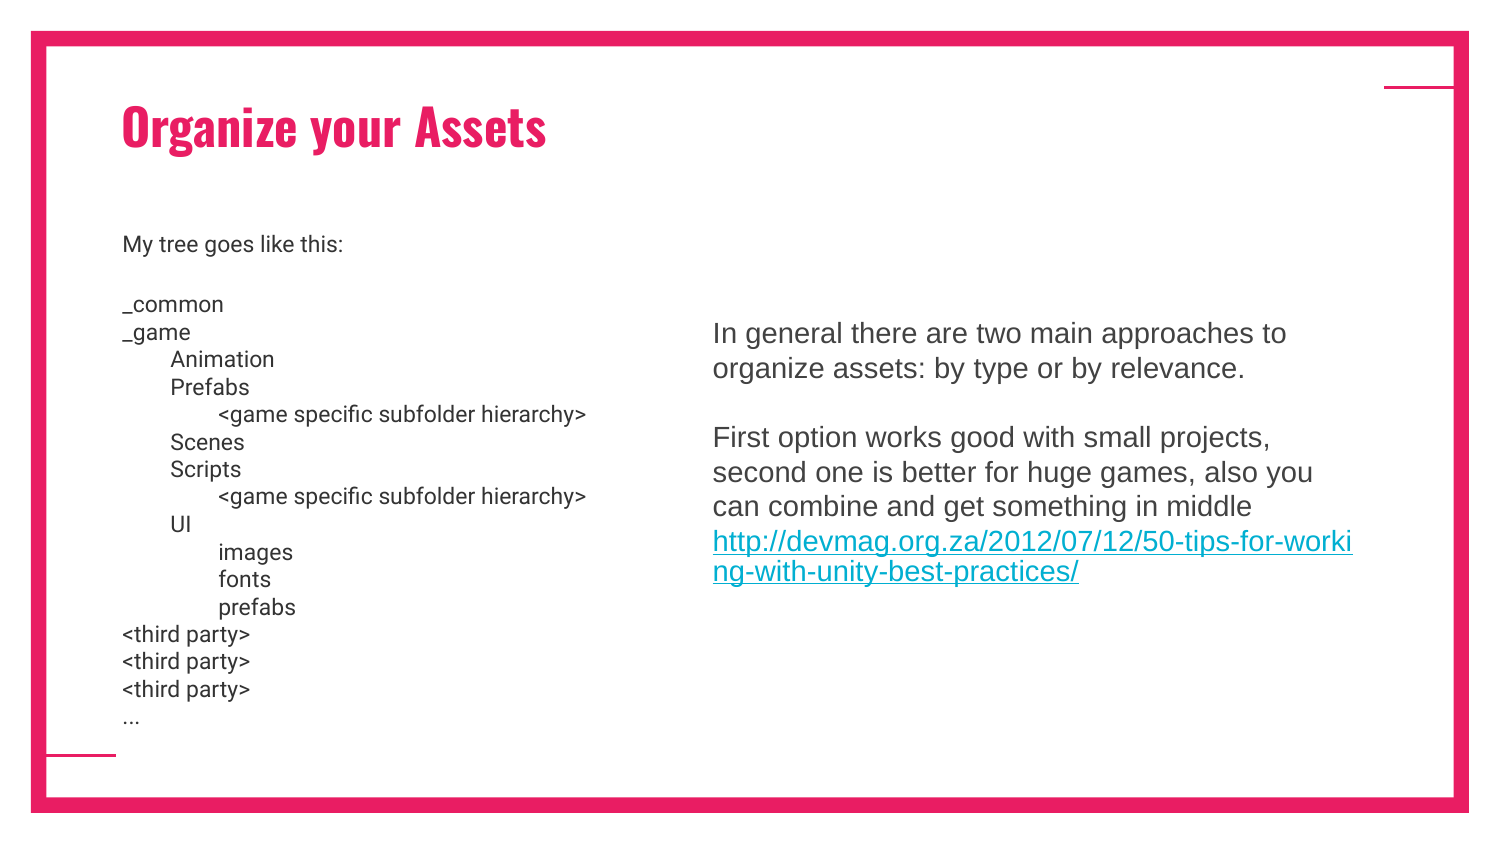

# Organize your Assets

My tree goes like this:
_common
_game
Animation
Prefabs
<game specific subfolder hierarchy>​
Scenes
Scripts
<game specific subfolder hierarchy>​
UI
images
fonts
prefabs​
<third party>
<third party>
<third party>
...
In general there are two main approaches to organize assets: by type or by relevance.
First option works good with small projects, second one is better for huge games, also you can combine and get something in middle
http://devmag.org.za/2012/07/12/50-tips-for-working-with-unity-best-practices/